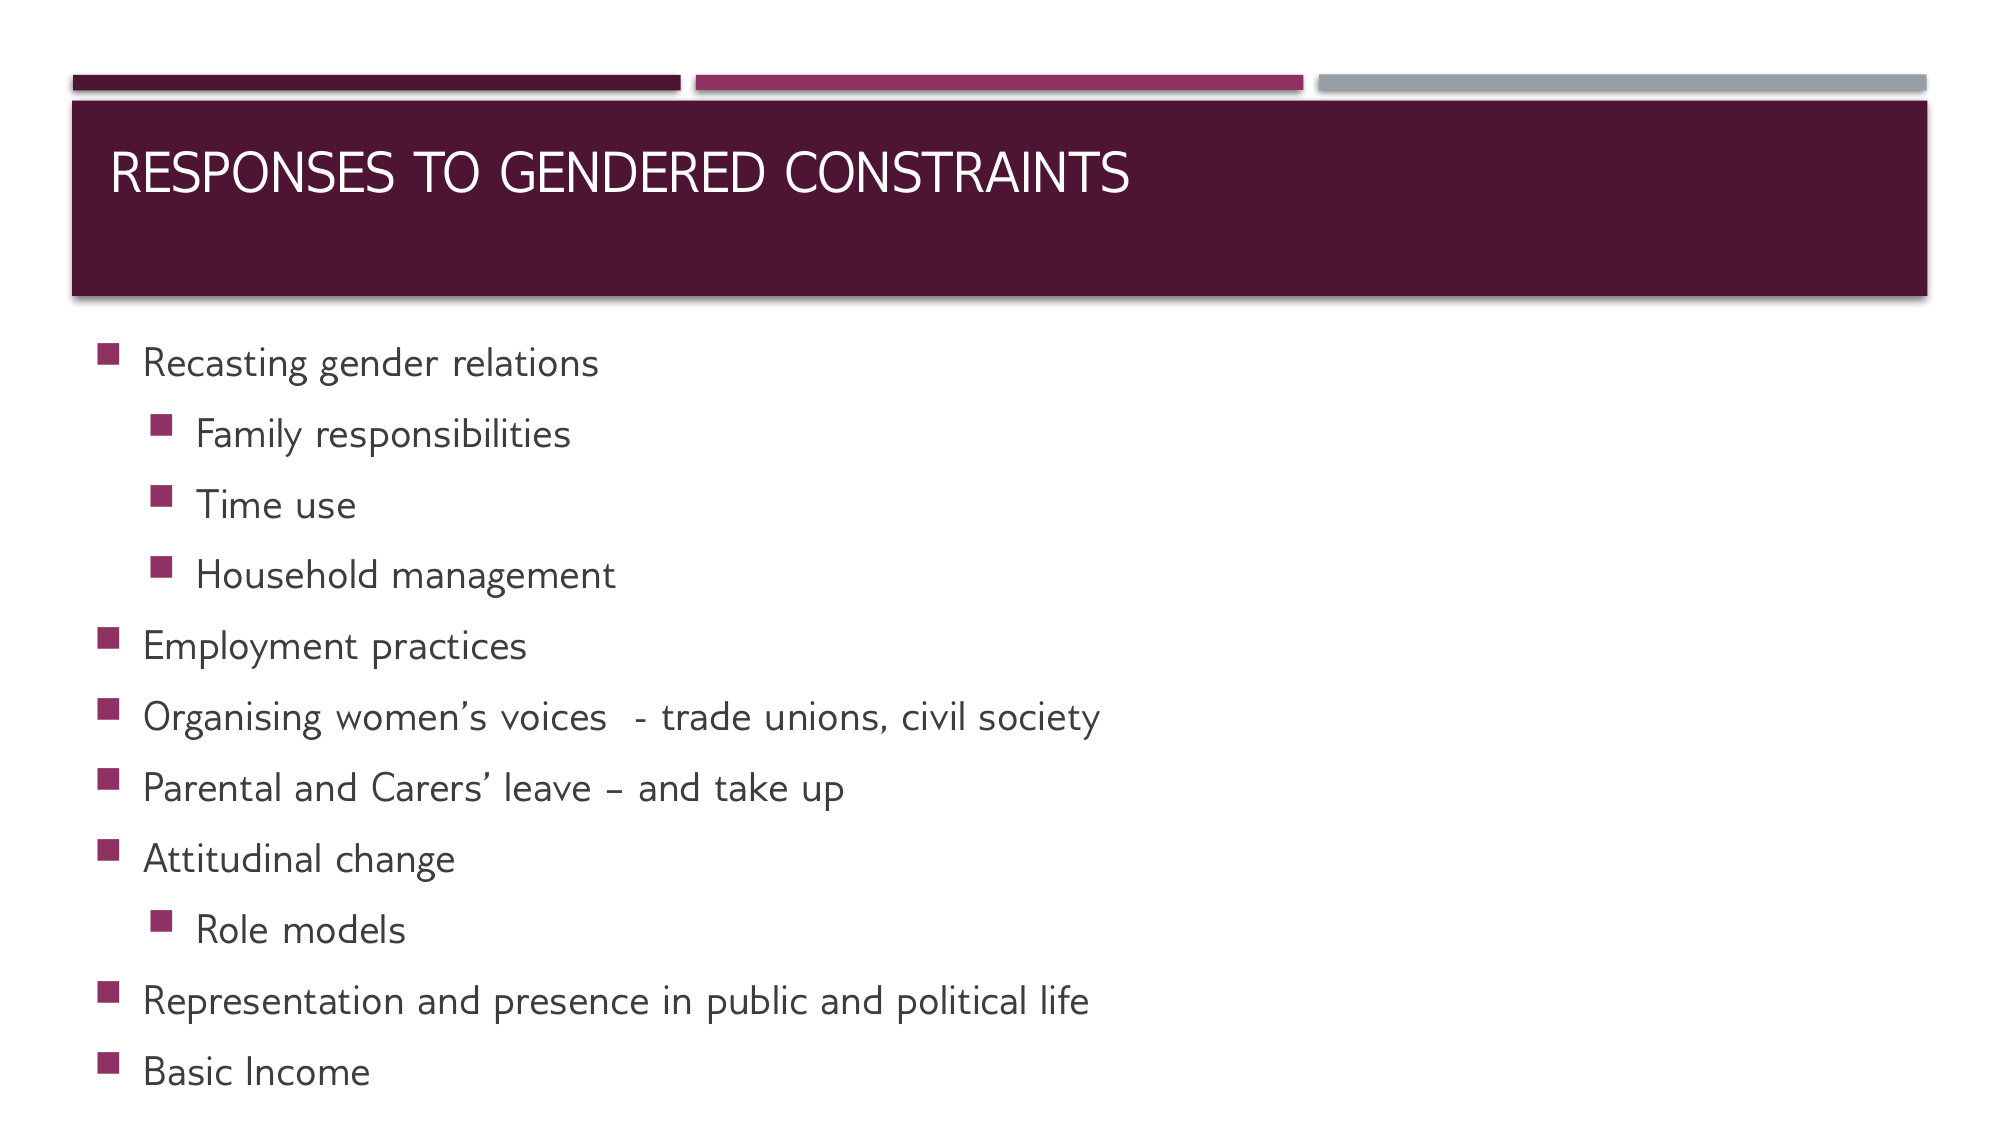

# Responses to gendered constraints

Recasting gender relations
Family responsibilities
Time use
Household management
Employment practices
Organising women’s voices  - trade unions, civil society
Parental and Carers’ leave – and take up
Attitudinal change
Role models
Representation and presence in public and political life
Basic Income